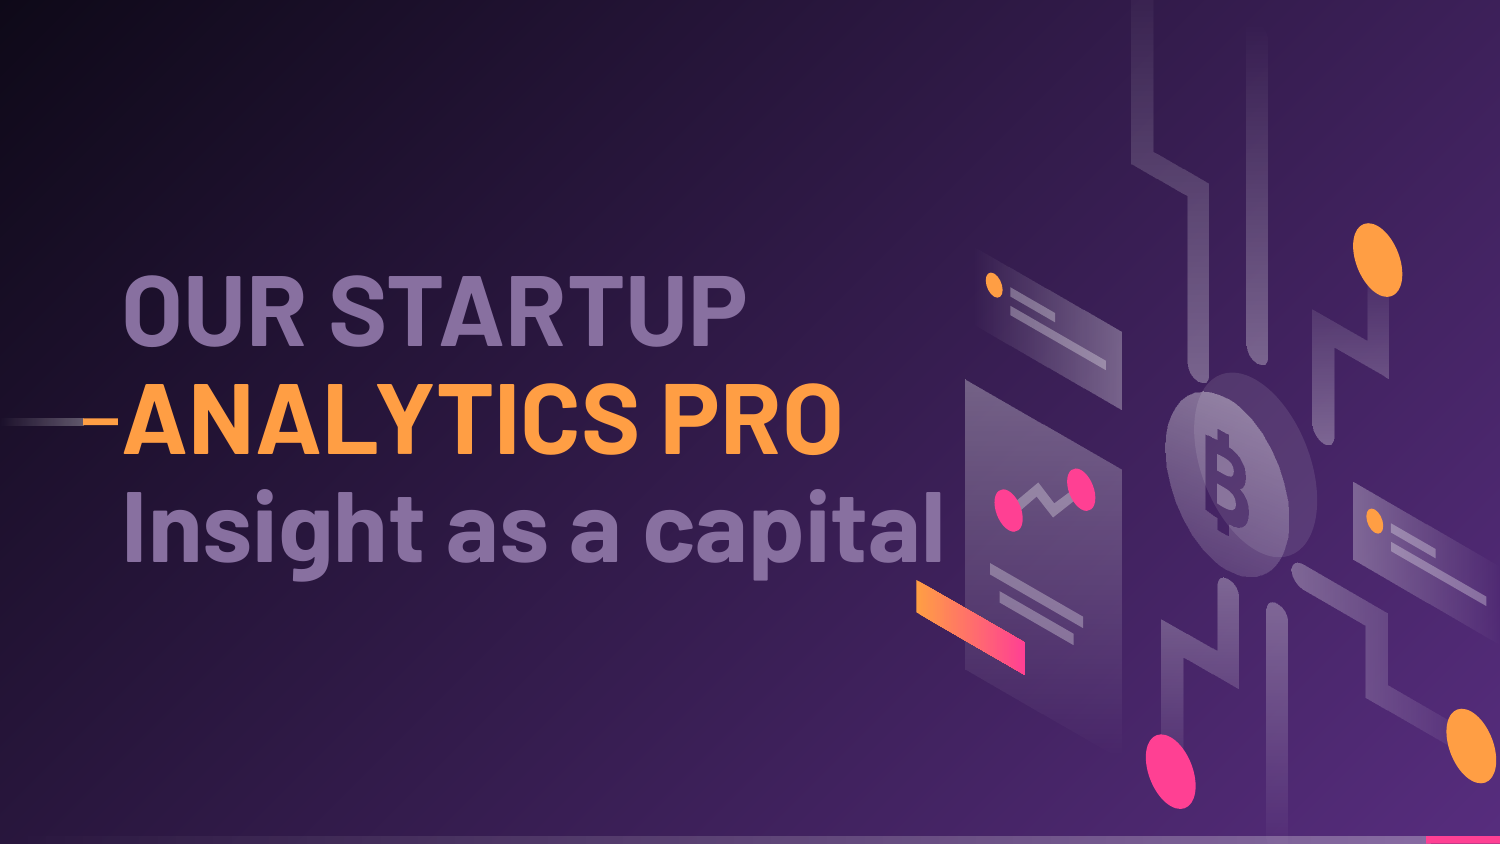

# OUR STARTUP ANALYTICS PRO Insight as a capital